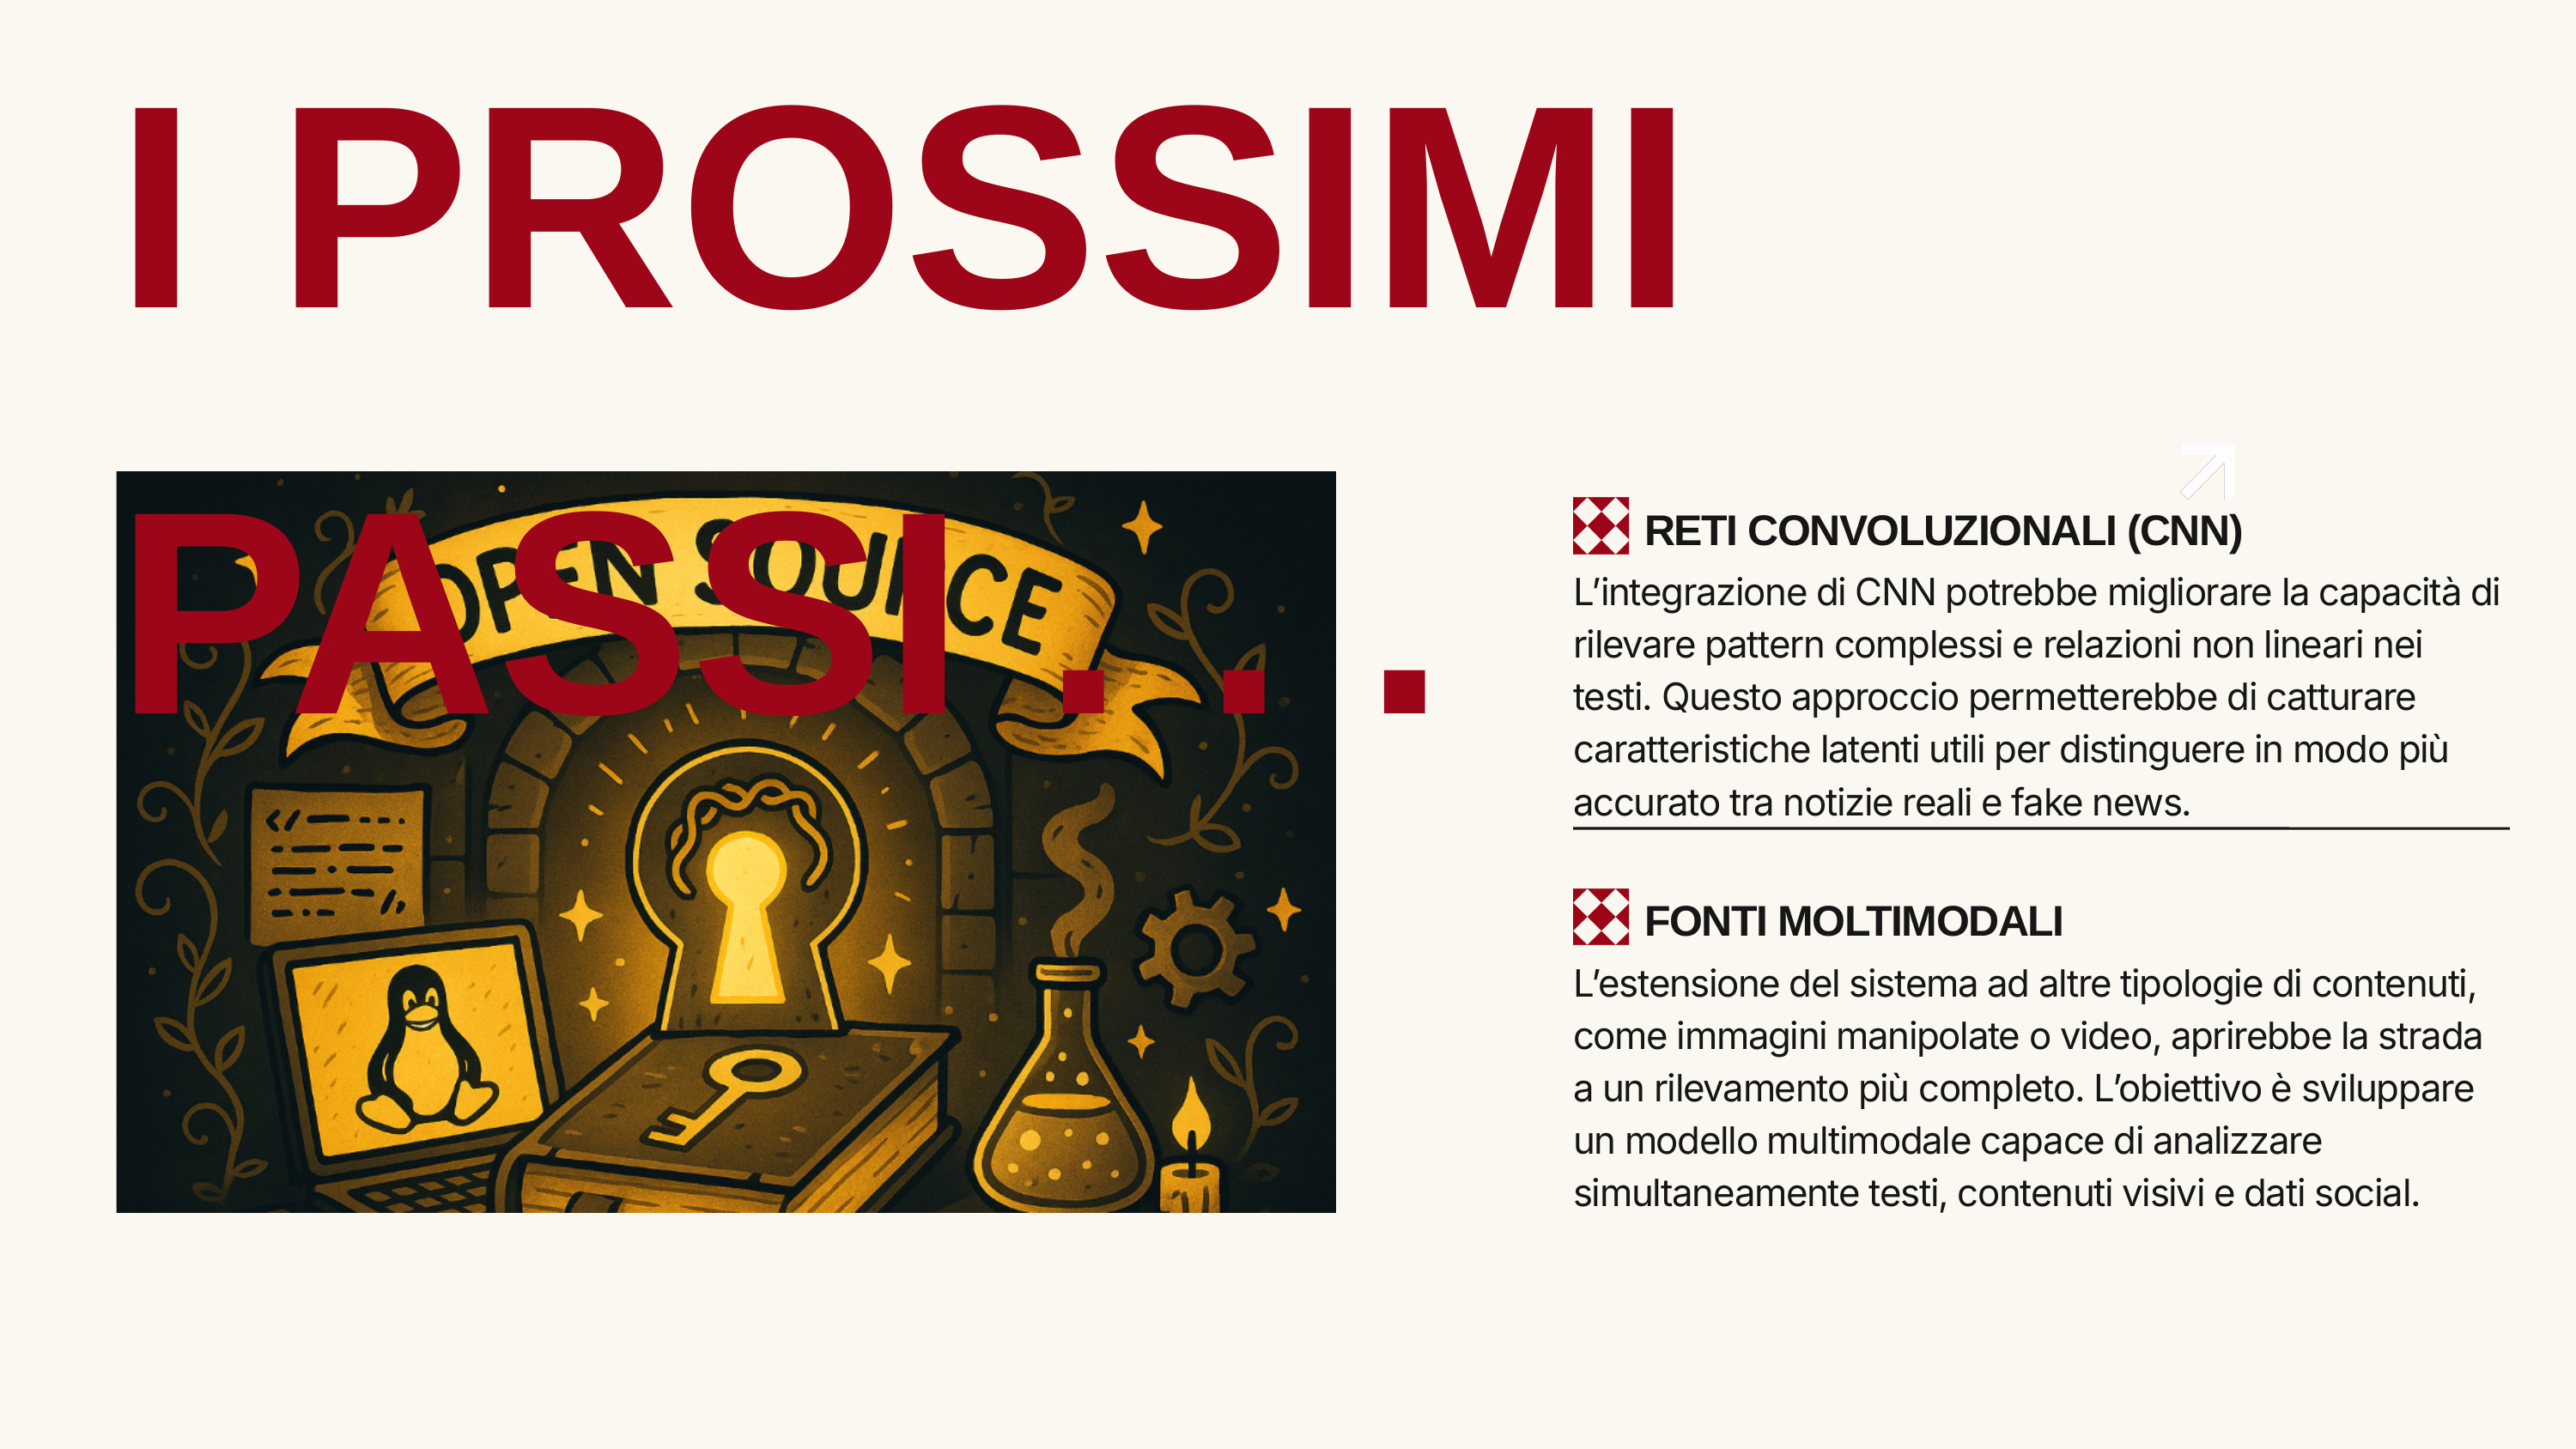

I PROSSIMI PASSI . . .

RETI CONVOLUZIONALI (CNN)

L’integrazione di CNN potrebbe migliorare la capacità di rilevare pattern complessi e relazioni non lineari nei testi. Questo approccio permetterebbe di catturare caratteristiche latenti utili per distinguere in modo più accurato tra notizie reali e fake news.

FONTI MOLTIMODALI

L’estensione del sistema ad altre tipologie di contenuti, come immagini manipolate o video, aprirebbe la strada a un rilevamento più completo. L’obiettivo è sviluppare un modello multimodale capace di analizzare simultaneamente testi, contenuti visivi e dati social.